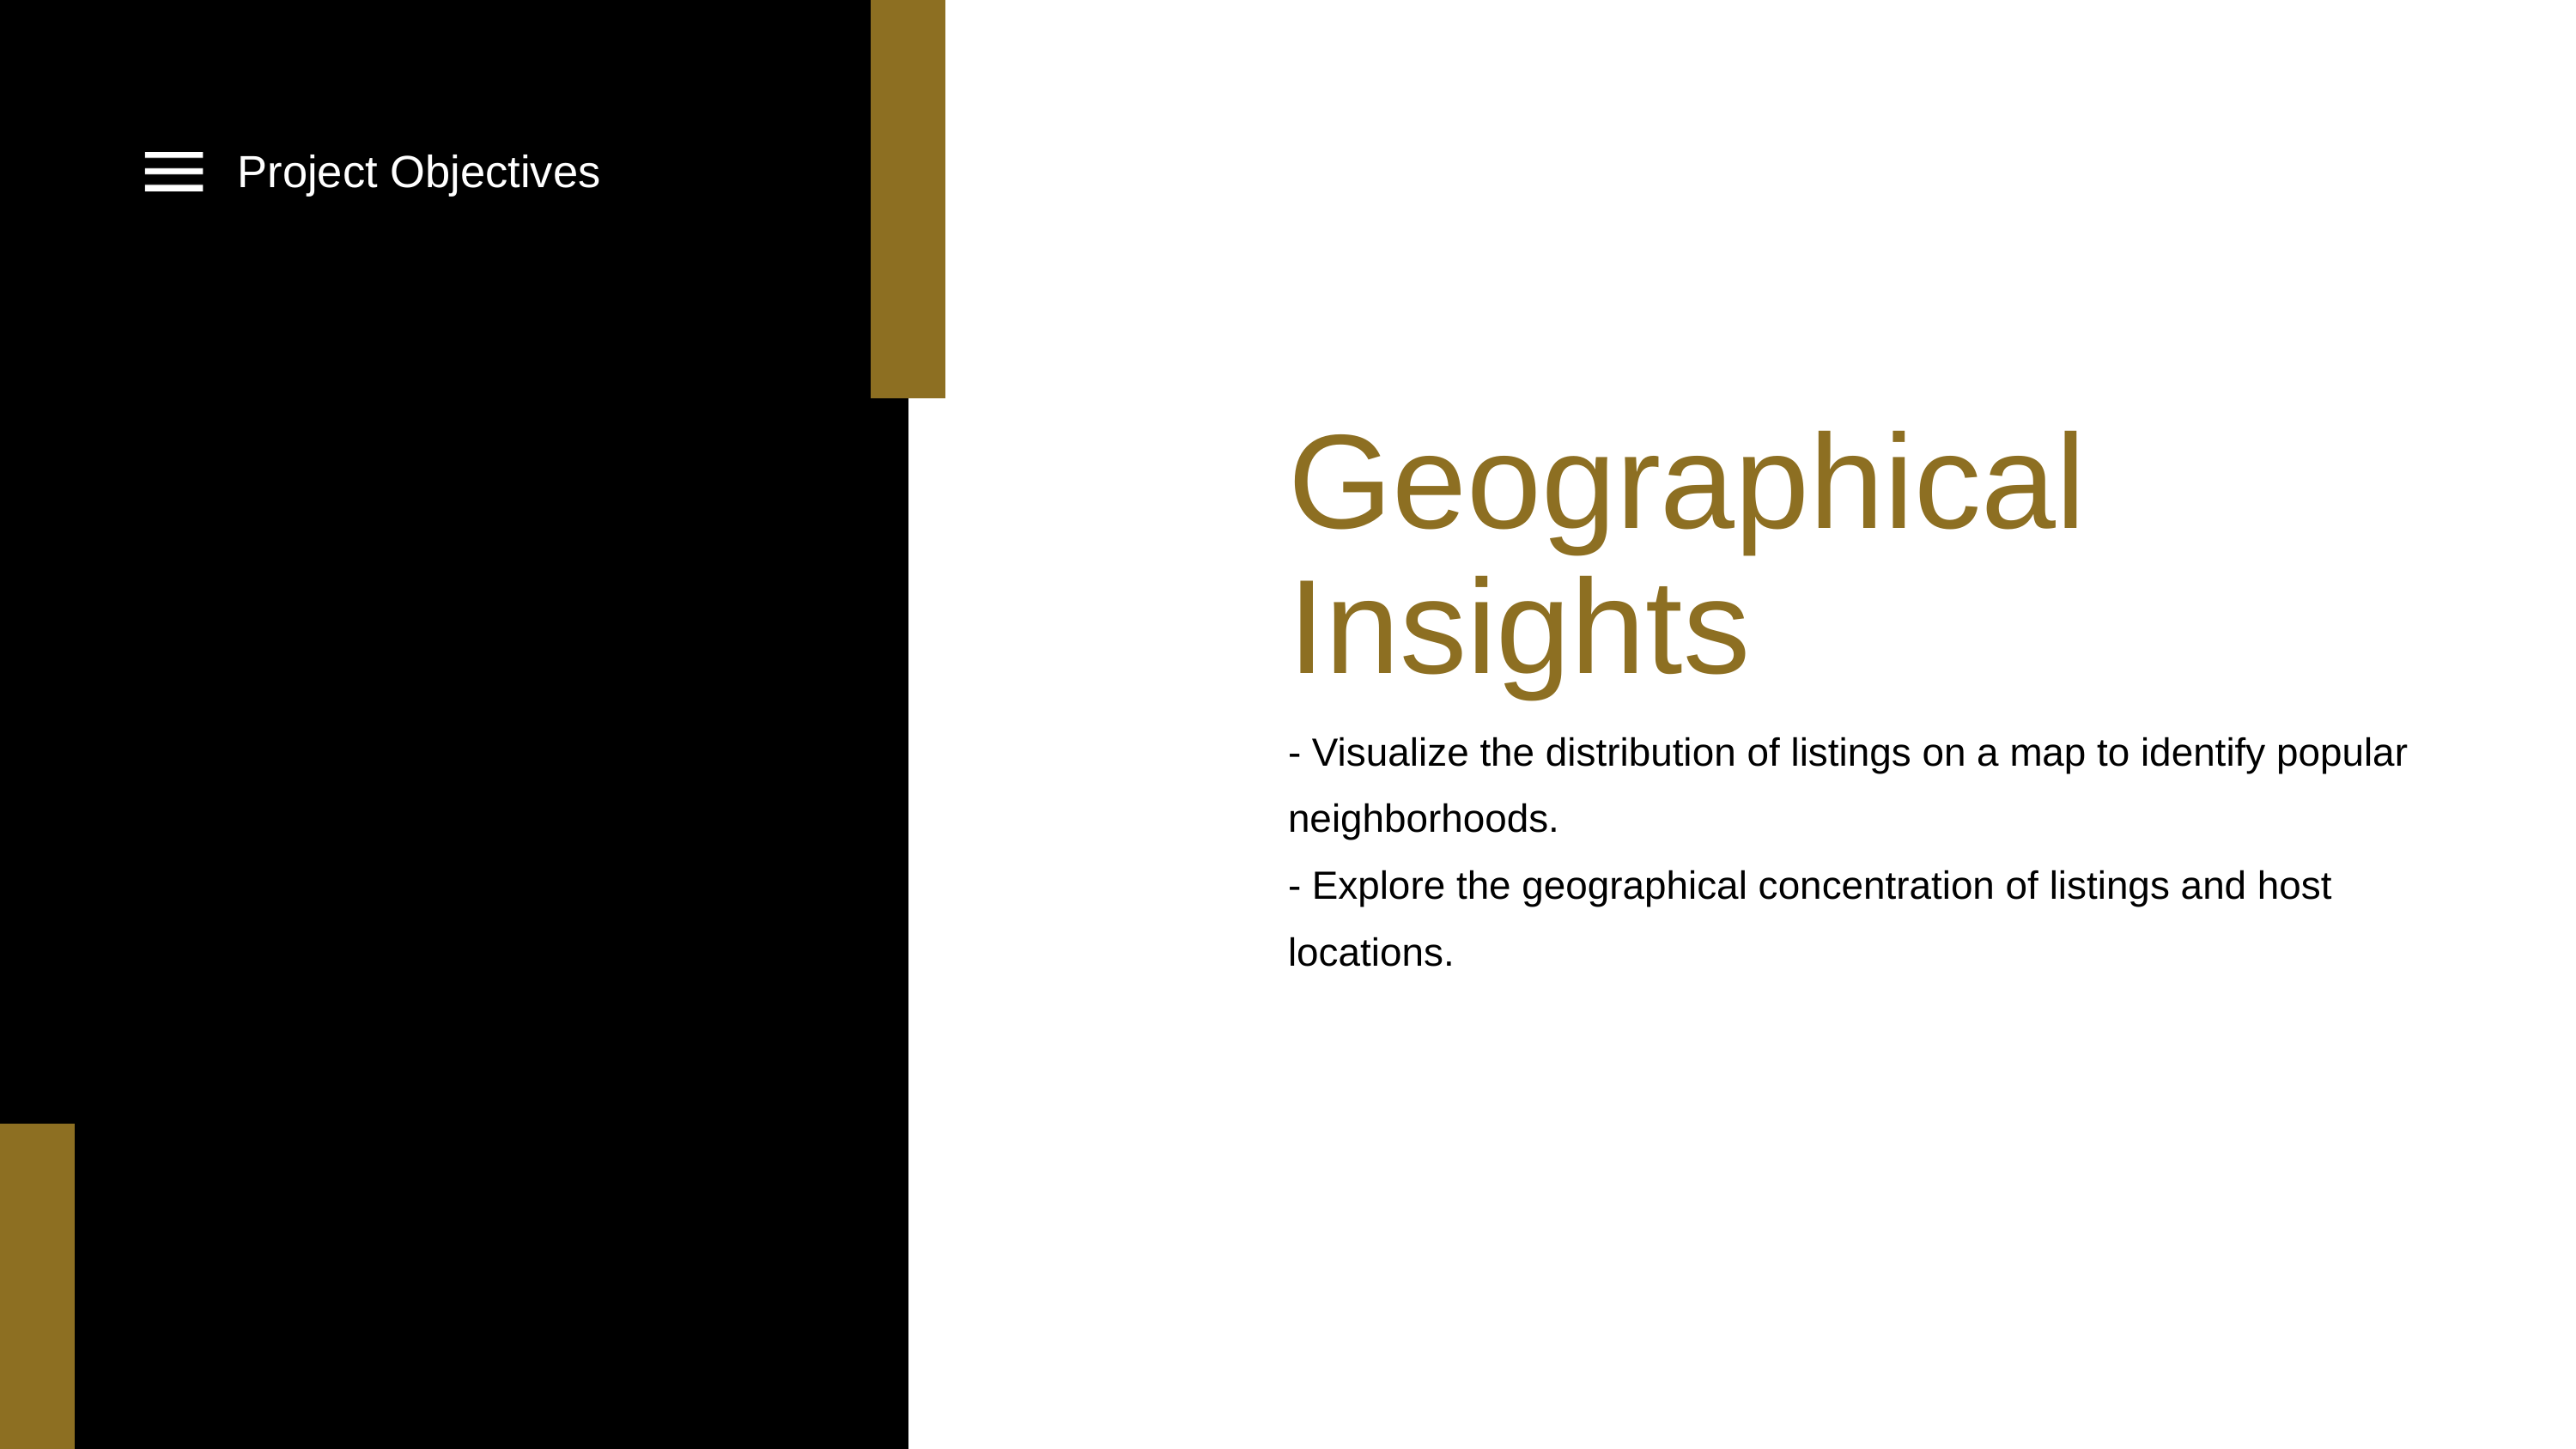

Project Objectives

Geographical Insights
- Visualize the distribution of listings on a map to identify popular neighborhoods.
- Explore the geographical concentration of listings and host locations.